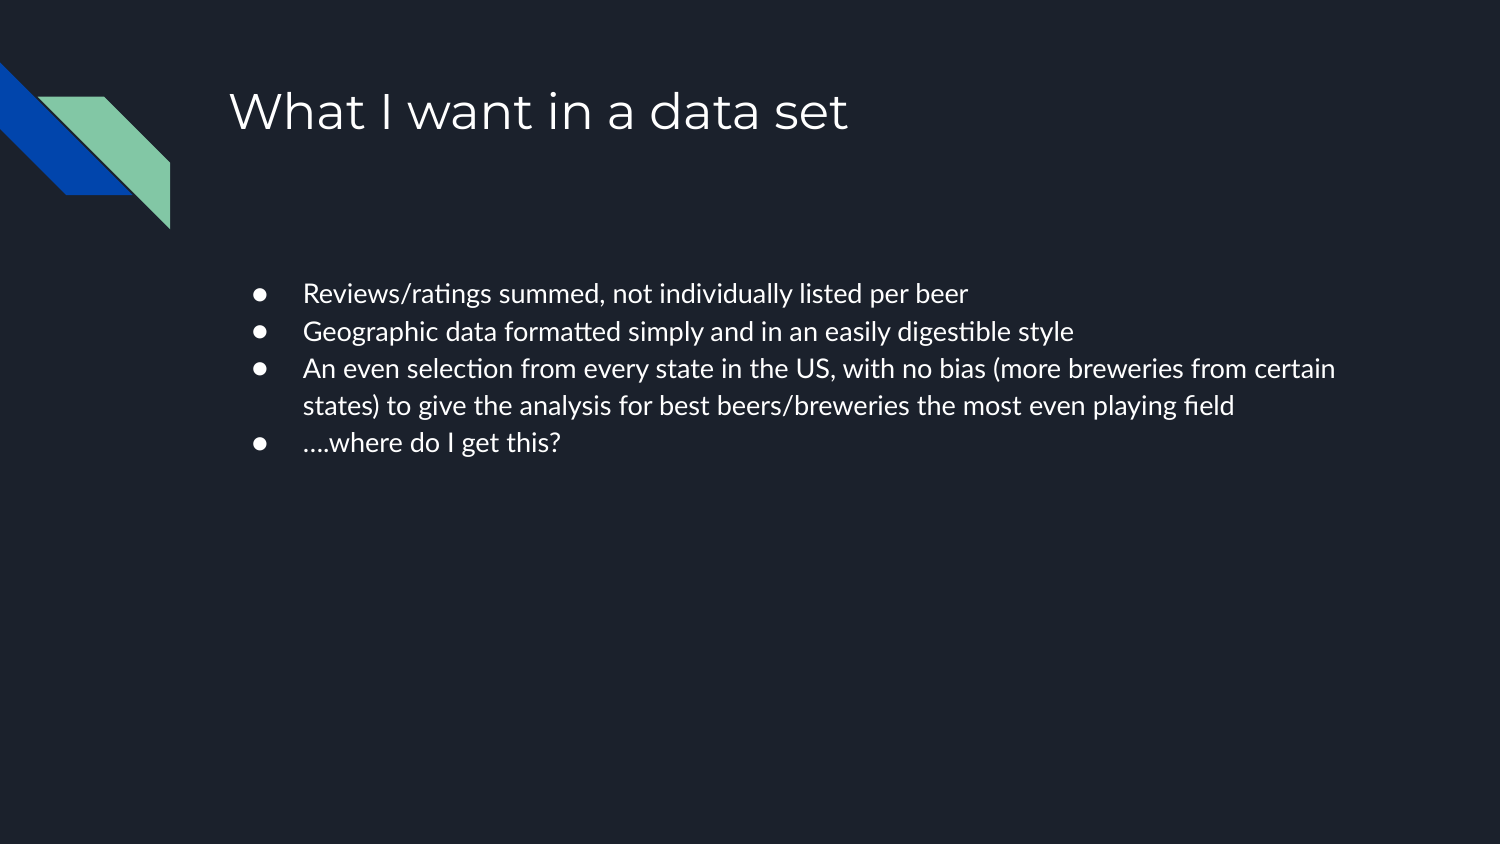

# What I want in a data set
Reviews/ratings summed, not individually listed per beer
Geographic data formatted simply and in an easily digestible style
An even selection from every state in the US, with no bias (more breweries from certain states) to give the analysis for best beers/breweries the most even playing field
….where do I get this?